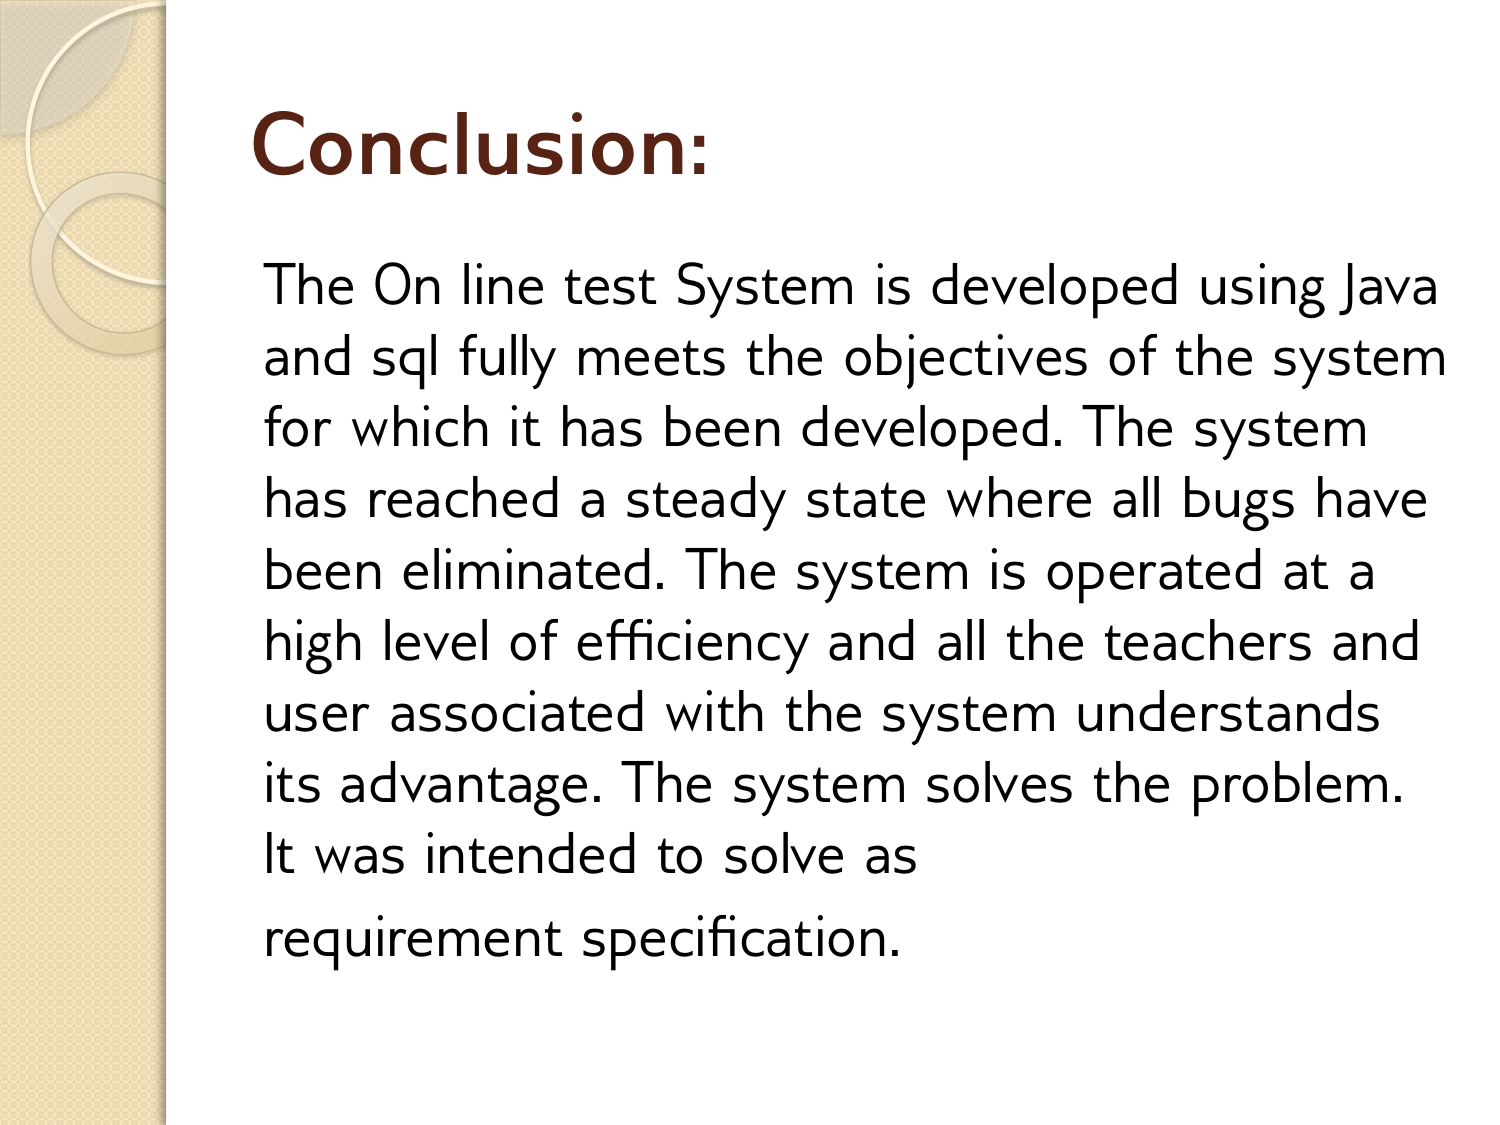

# Conclusion:
The On line test System is developed using Java and sql fully meets the objectives of the system for which it has been developed. The system has reached a steady state where all bugs have been eliminated. The system is operated at a high level of efficiency and all the teachers and user associated with the system understands its advantage. The system solves the problem. It was intended to solve as
requirement specification.